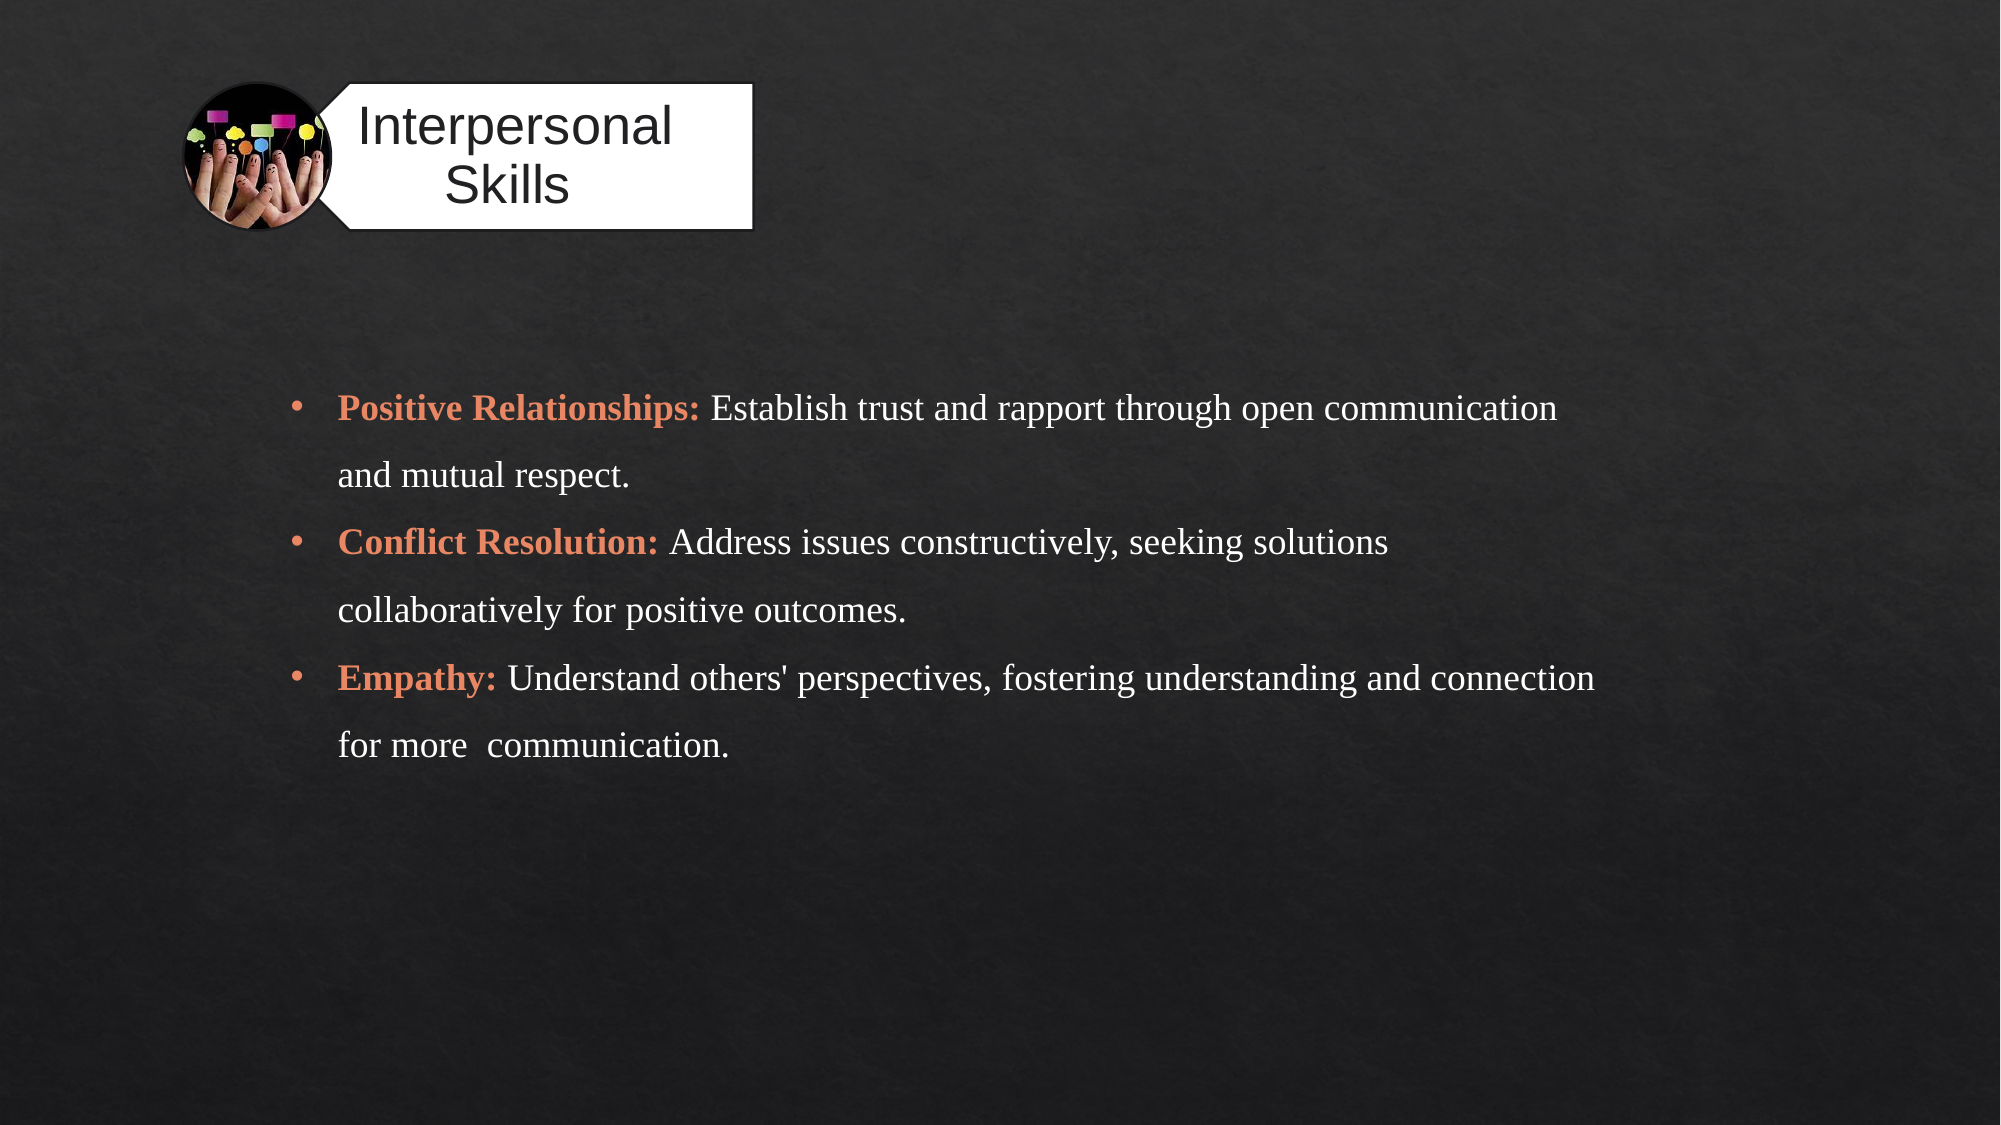

Interpersonal Skills
Positive Relationships: Establish trust and rapport through open communication and mutual respect.
Conflict Resolution: Address issues constructively, seeking solutions collaboratively for positive outcomes.
Empathy: Understand others' perspectives, fostering understanding and connection for more  communication.